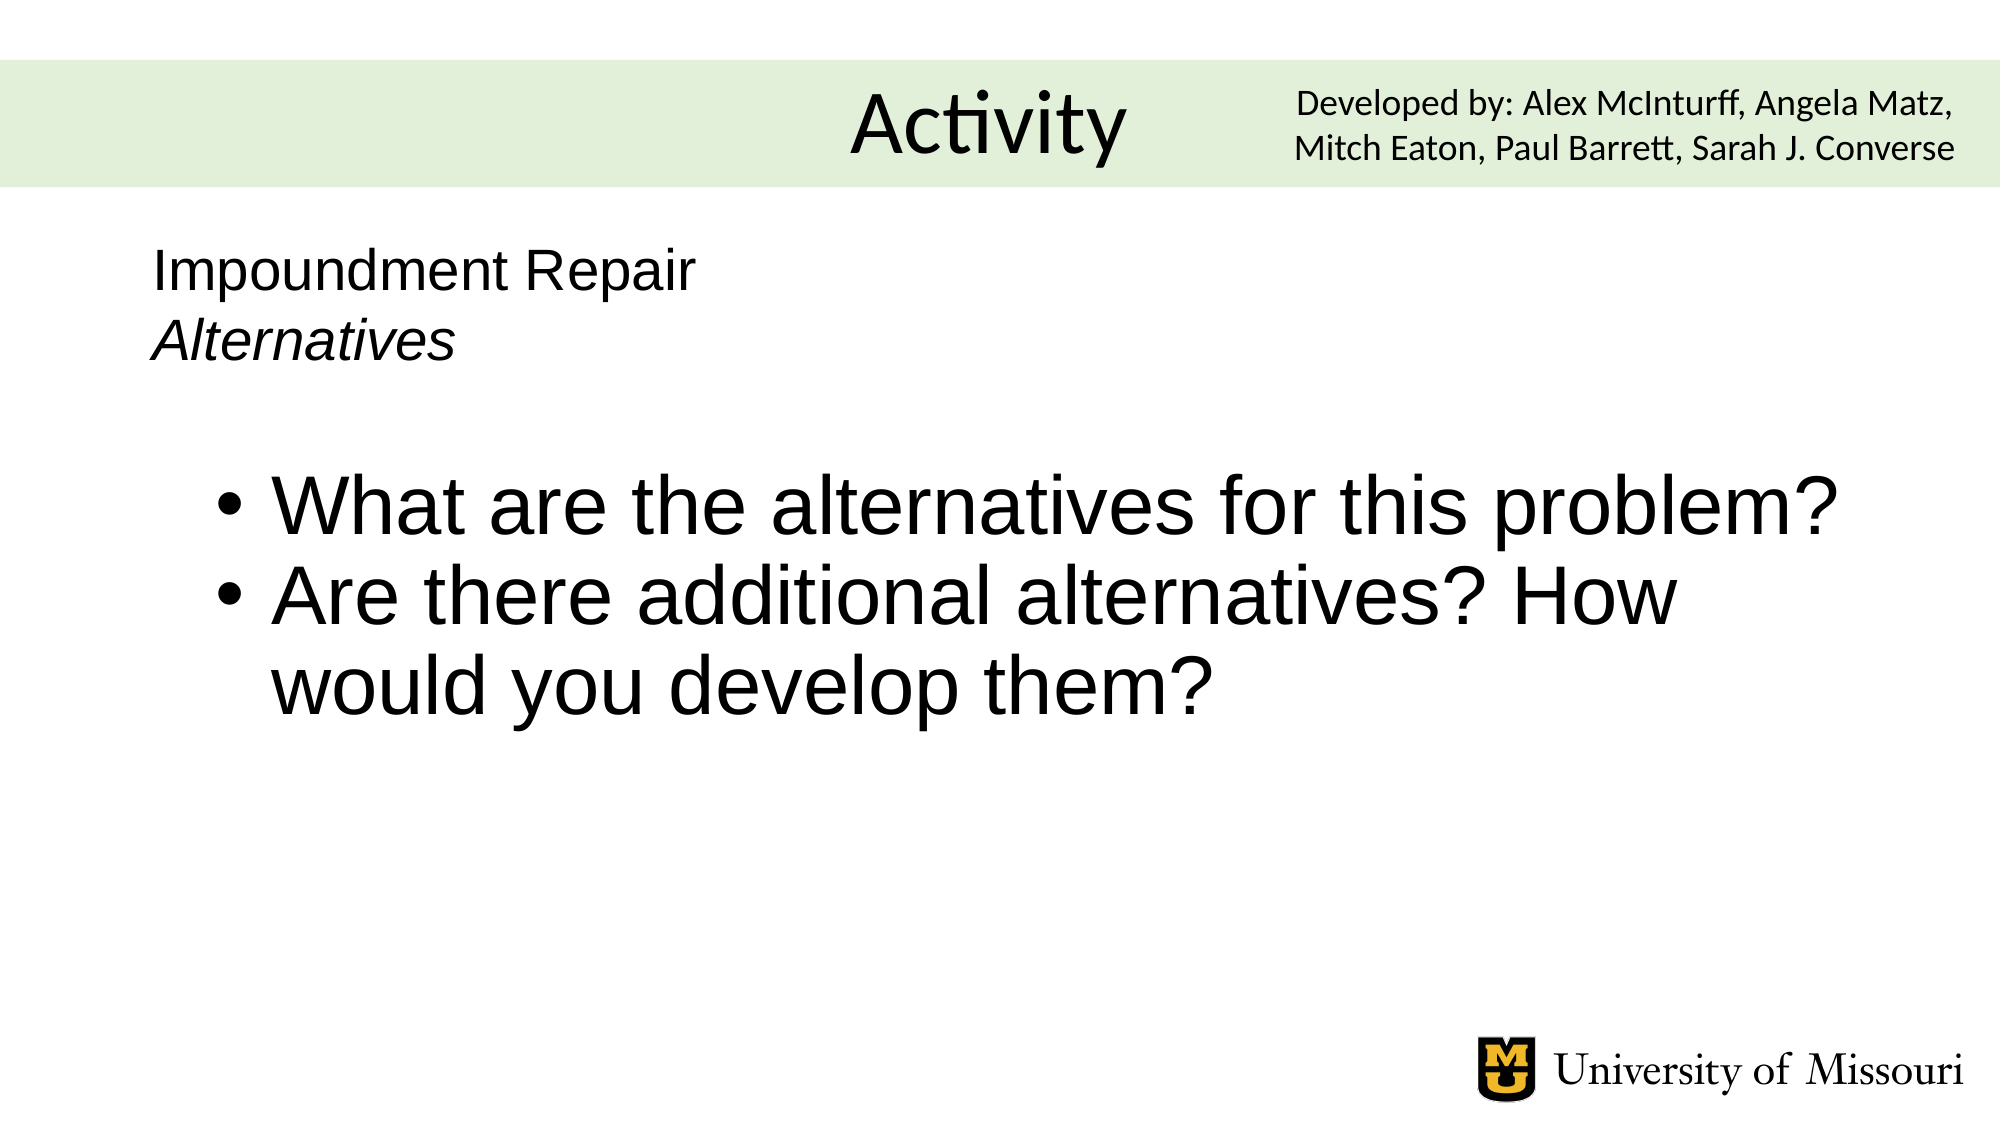

# Activity
Developed by: Alex McInturff, Angela Matz, Mitch Eaton, Paul Barrett, Sarah J. Converse
Impoundment Repair
Alternatives
What are the alternatives for this problem?
Are there additional alternatives? How would you develop them?